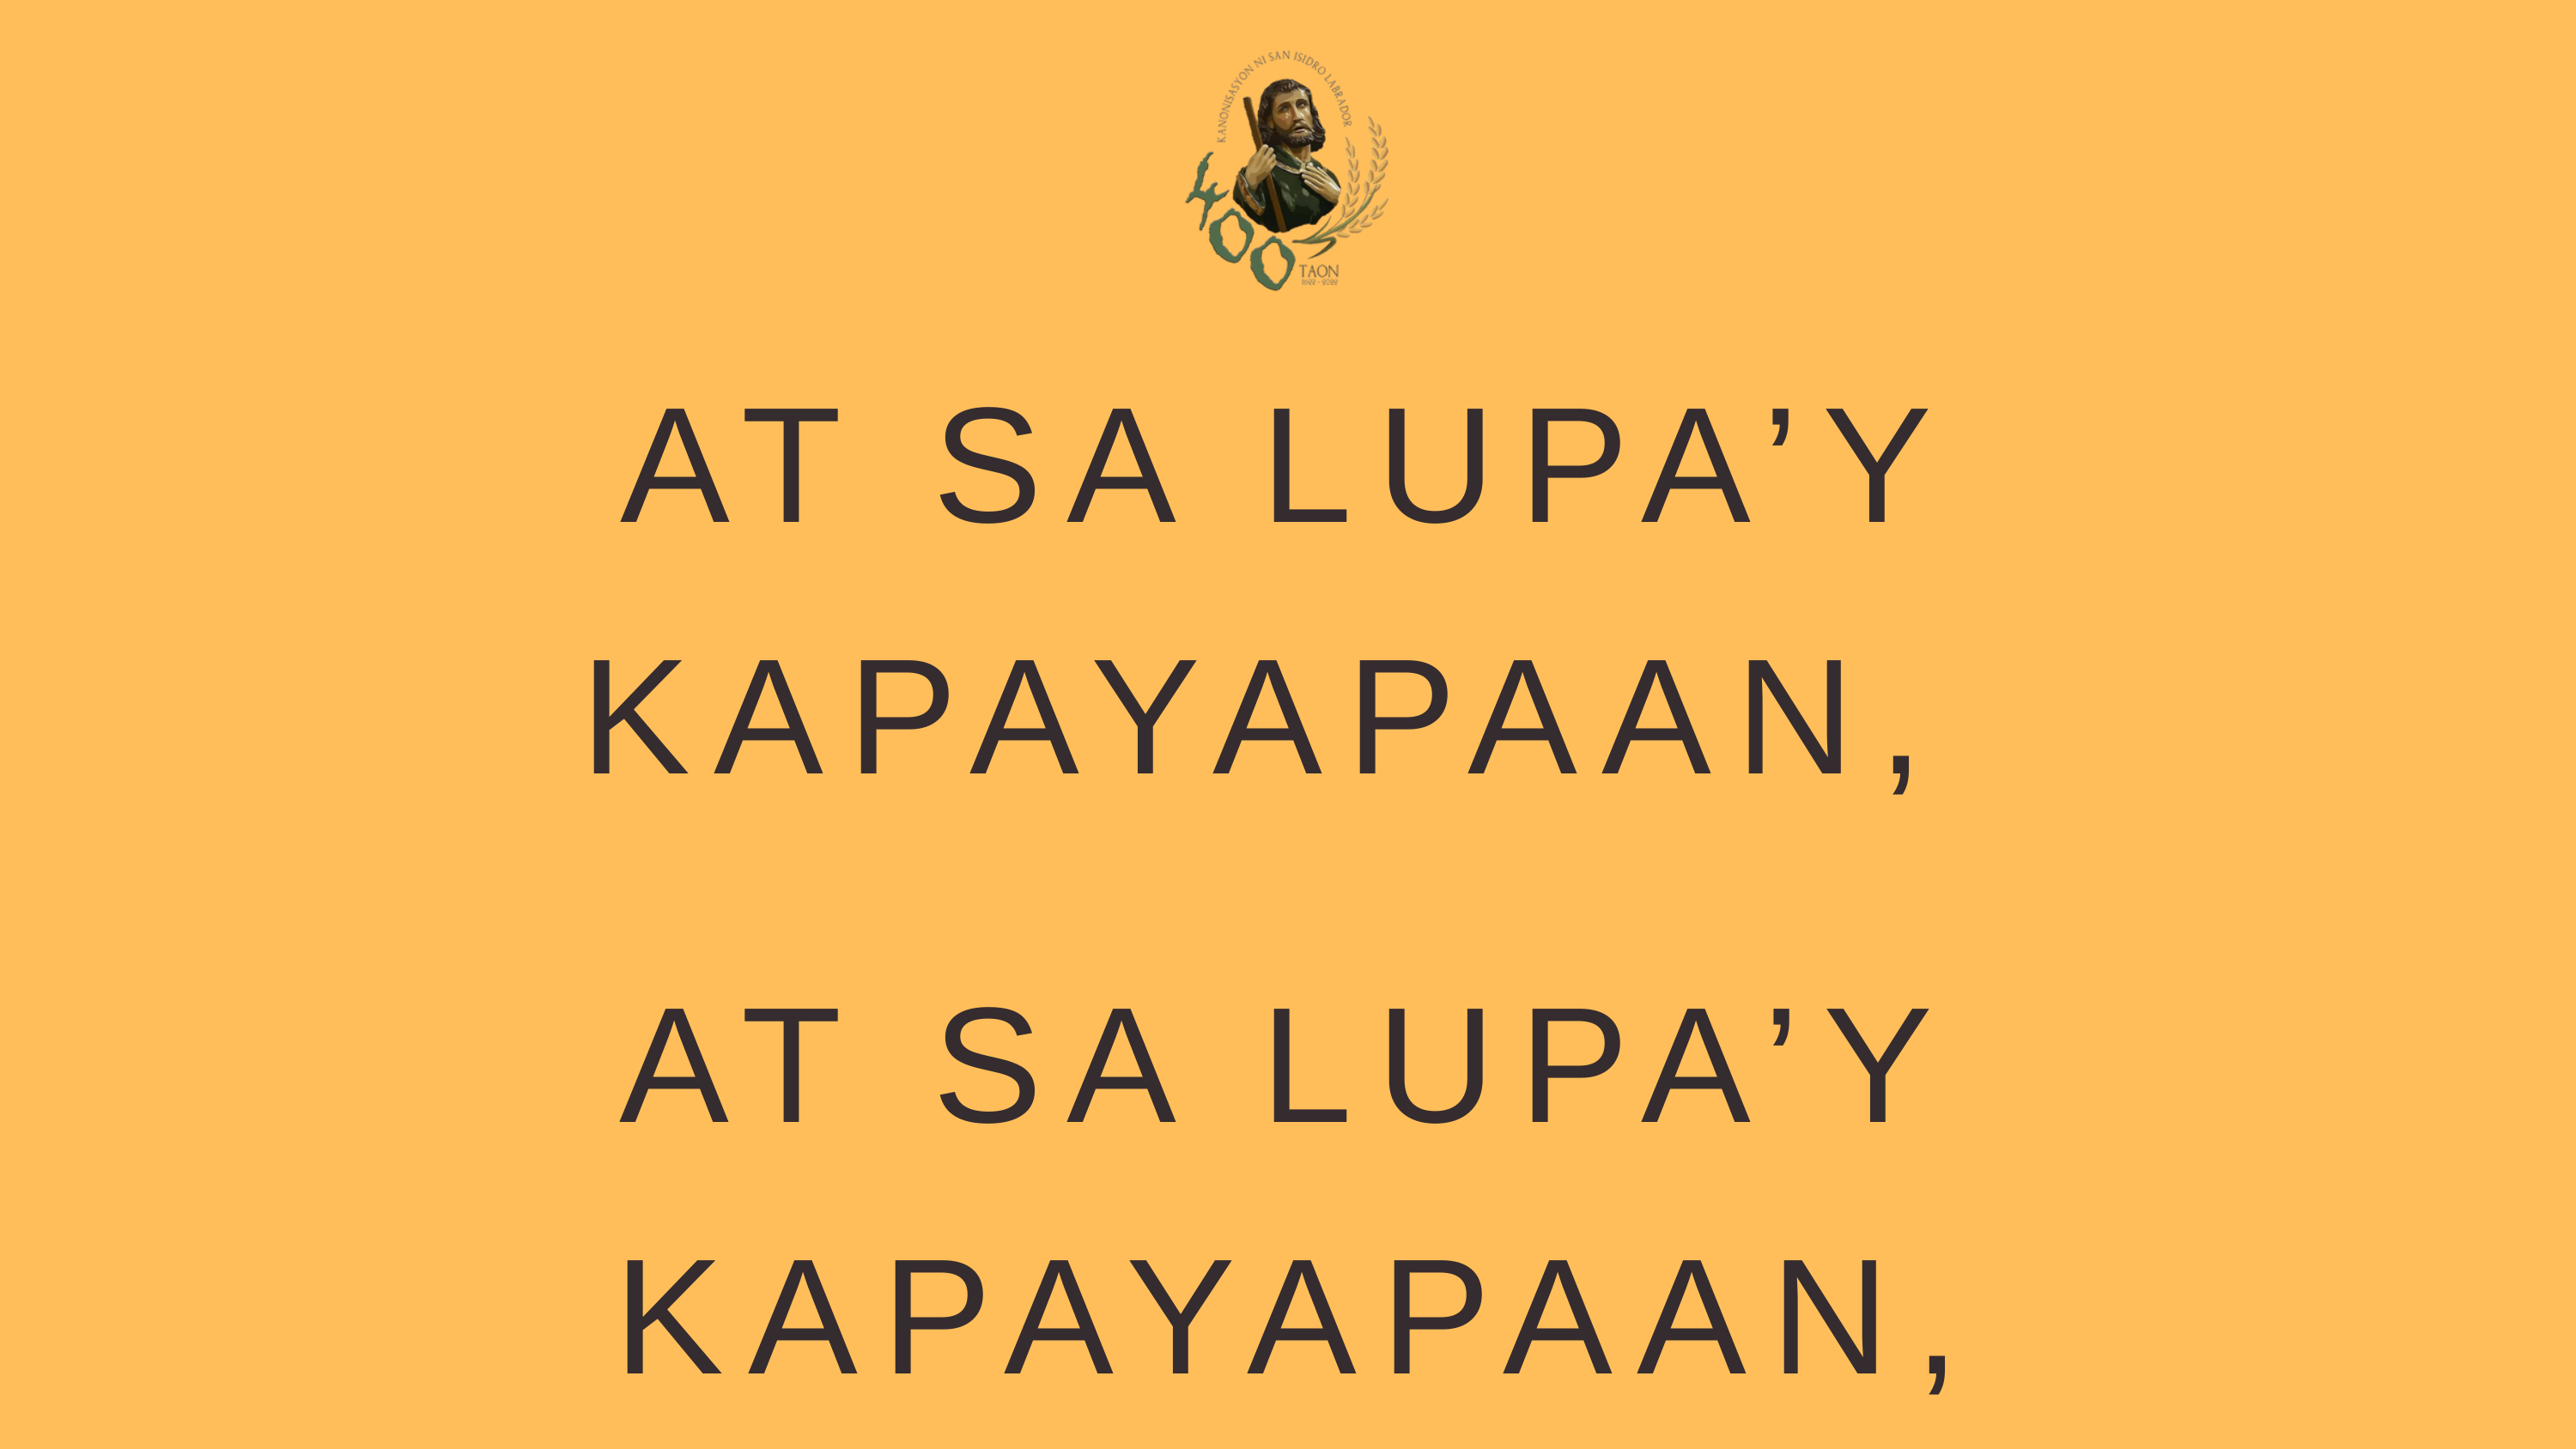

AT SA LUPA’Y KAPAYAPAAN,

AT SA LUPA’Y KAPAYAPAAN,